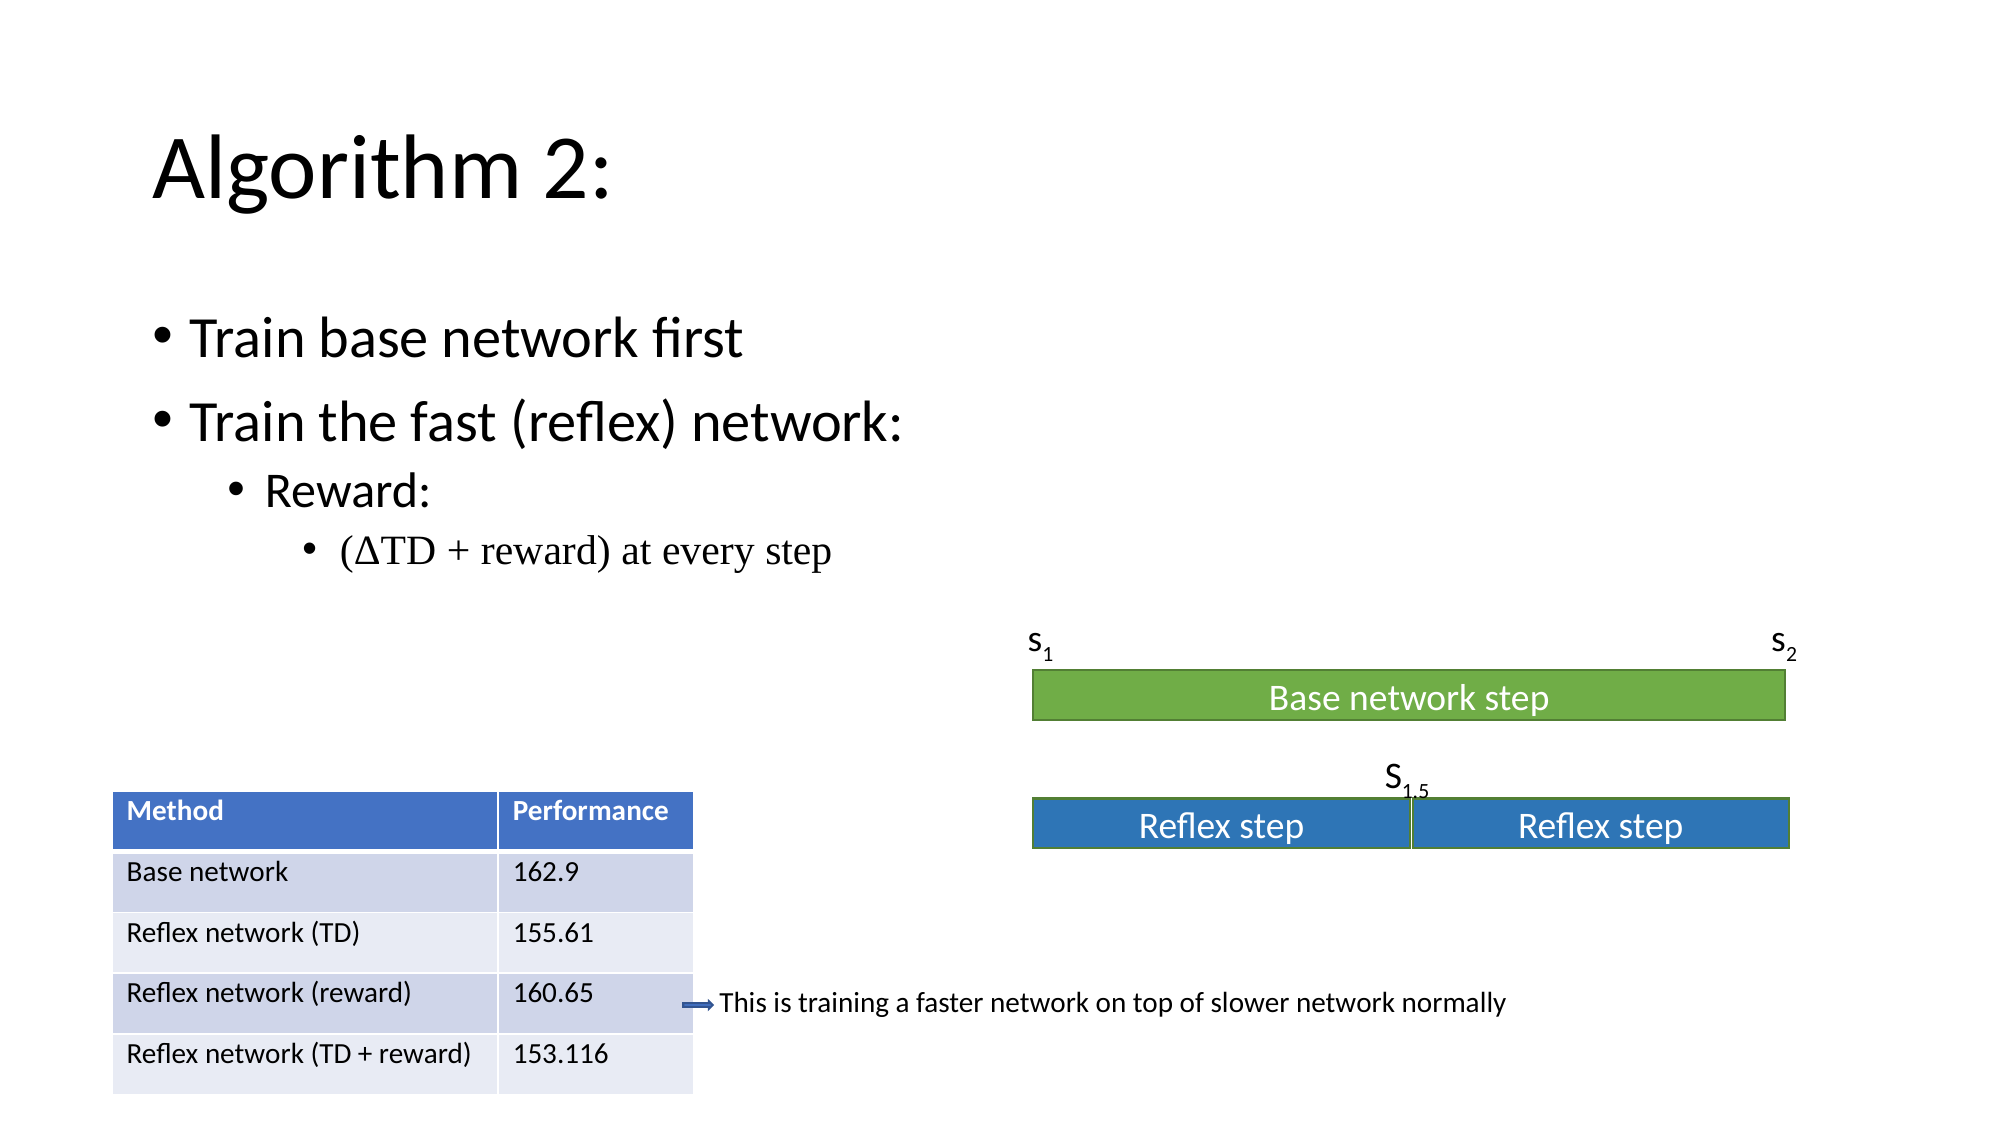

# Algorithm 2:
Train base network first
Train the fast (reflex) network:
Reward:
(ΔTD + reward) at every step
s1
s2
Base network step
S1.5
| Method | Performance |
| --- | --- |
| Base network | 162.9 |
| Reflex network (TD) | 155.61 |
| Reflex network (reward) | 160.65 |
| Reflex network (TD + reward) | 153.116 |
Reflex step
Reflex step
This is training a faster network on top of slower network normally